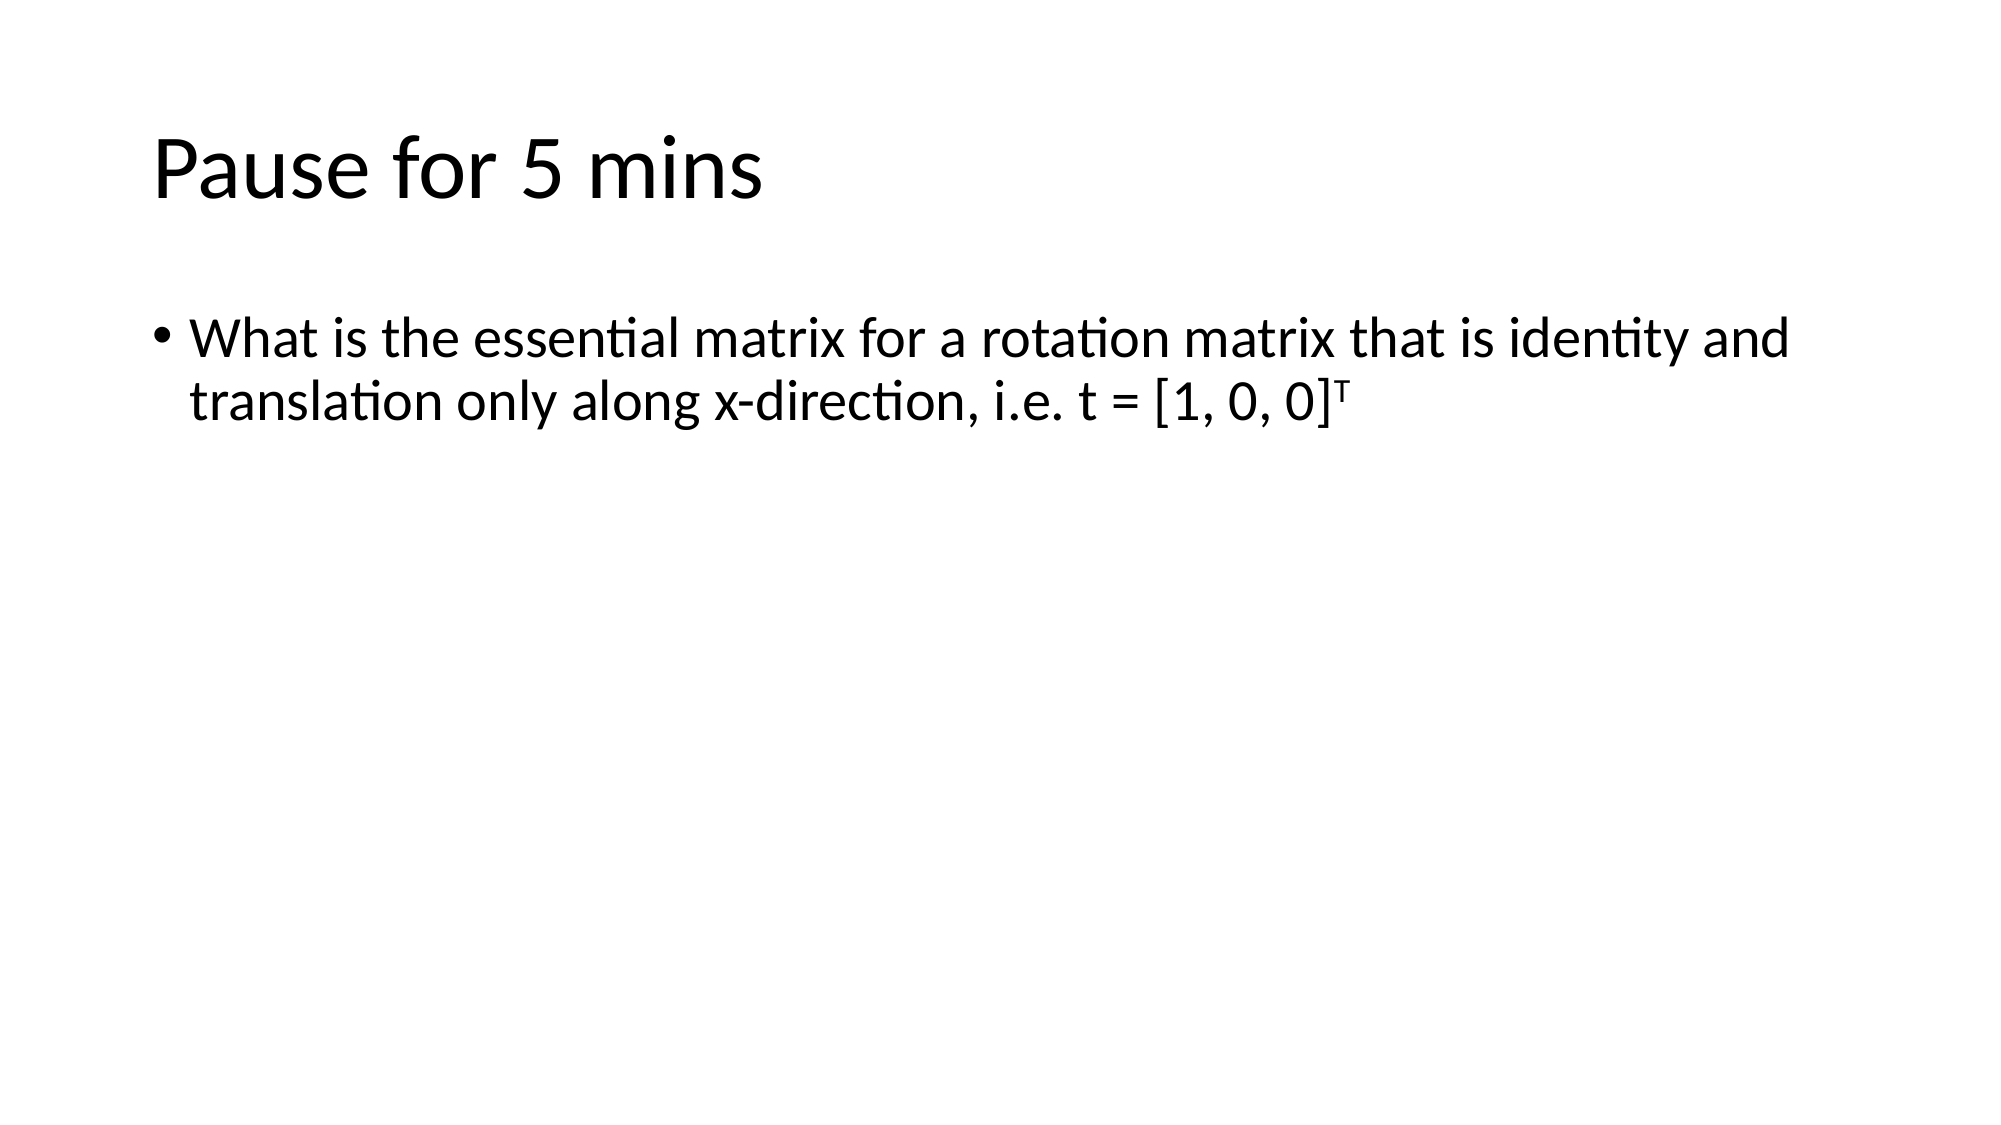

# Pause for 5 mins
What is the essential matrix for a rotation matrix that is identity and translation only along x-direction, i.e. t = [1, 0, 0]T